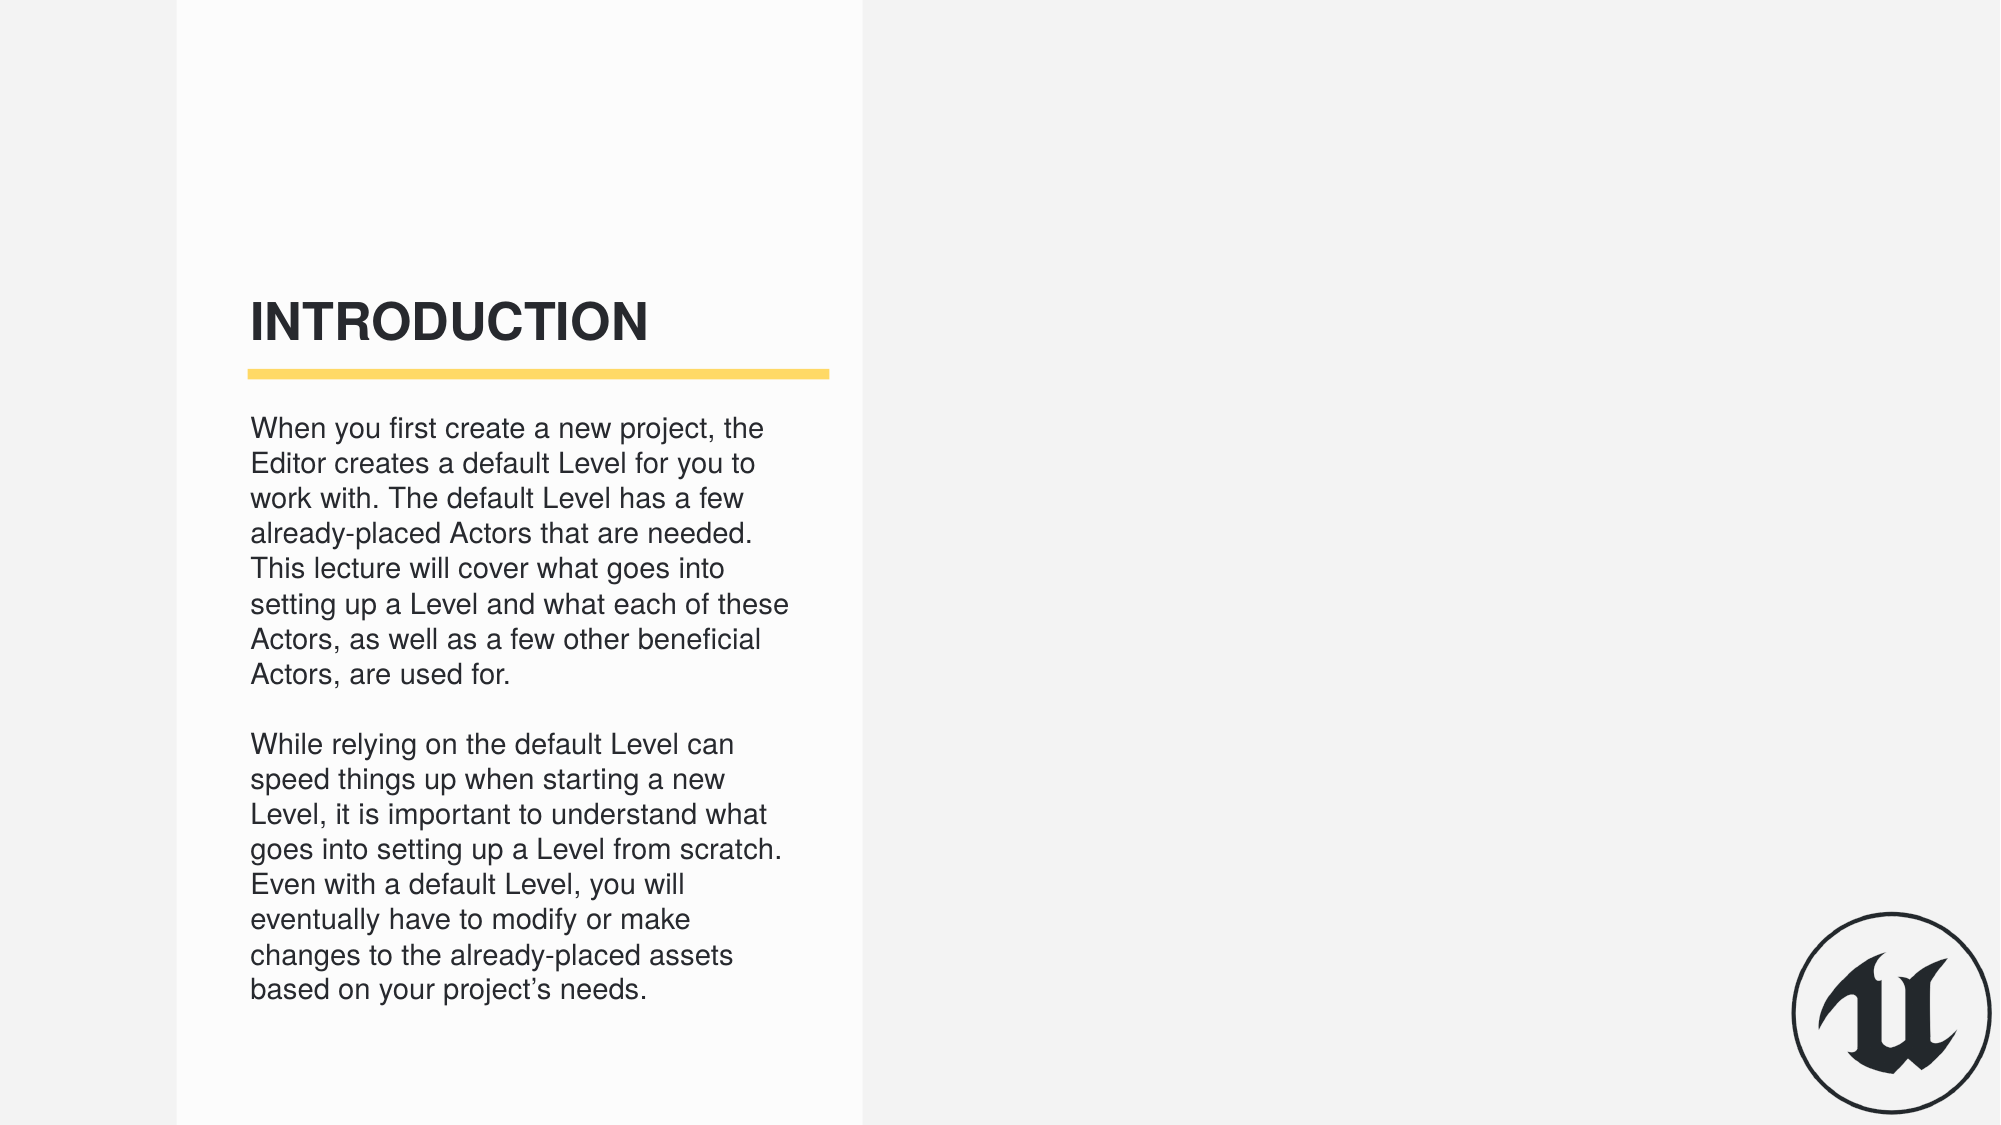

Introduction
When you first create a new project, the Editor creates a default Level for you to work with. The default Level has a few already-placed Actors that are needed. This lecture will cover what goes into setting up a Level and what each of these Actors, as well as a few other beneficial Actors, are used for.

While relying on the default Level can speed things up when starting a new Level, it is important to understand what goes into setting up a Level from scratch. Even with a default Level, you will eventually have to modify or make changes to the already-placed assets based on your project’s needs.